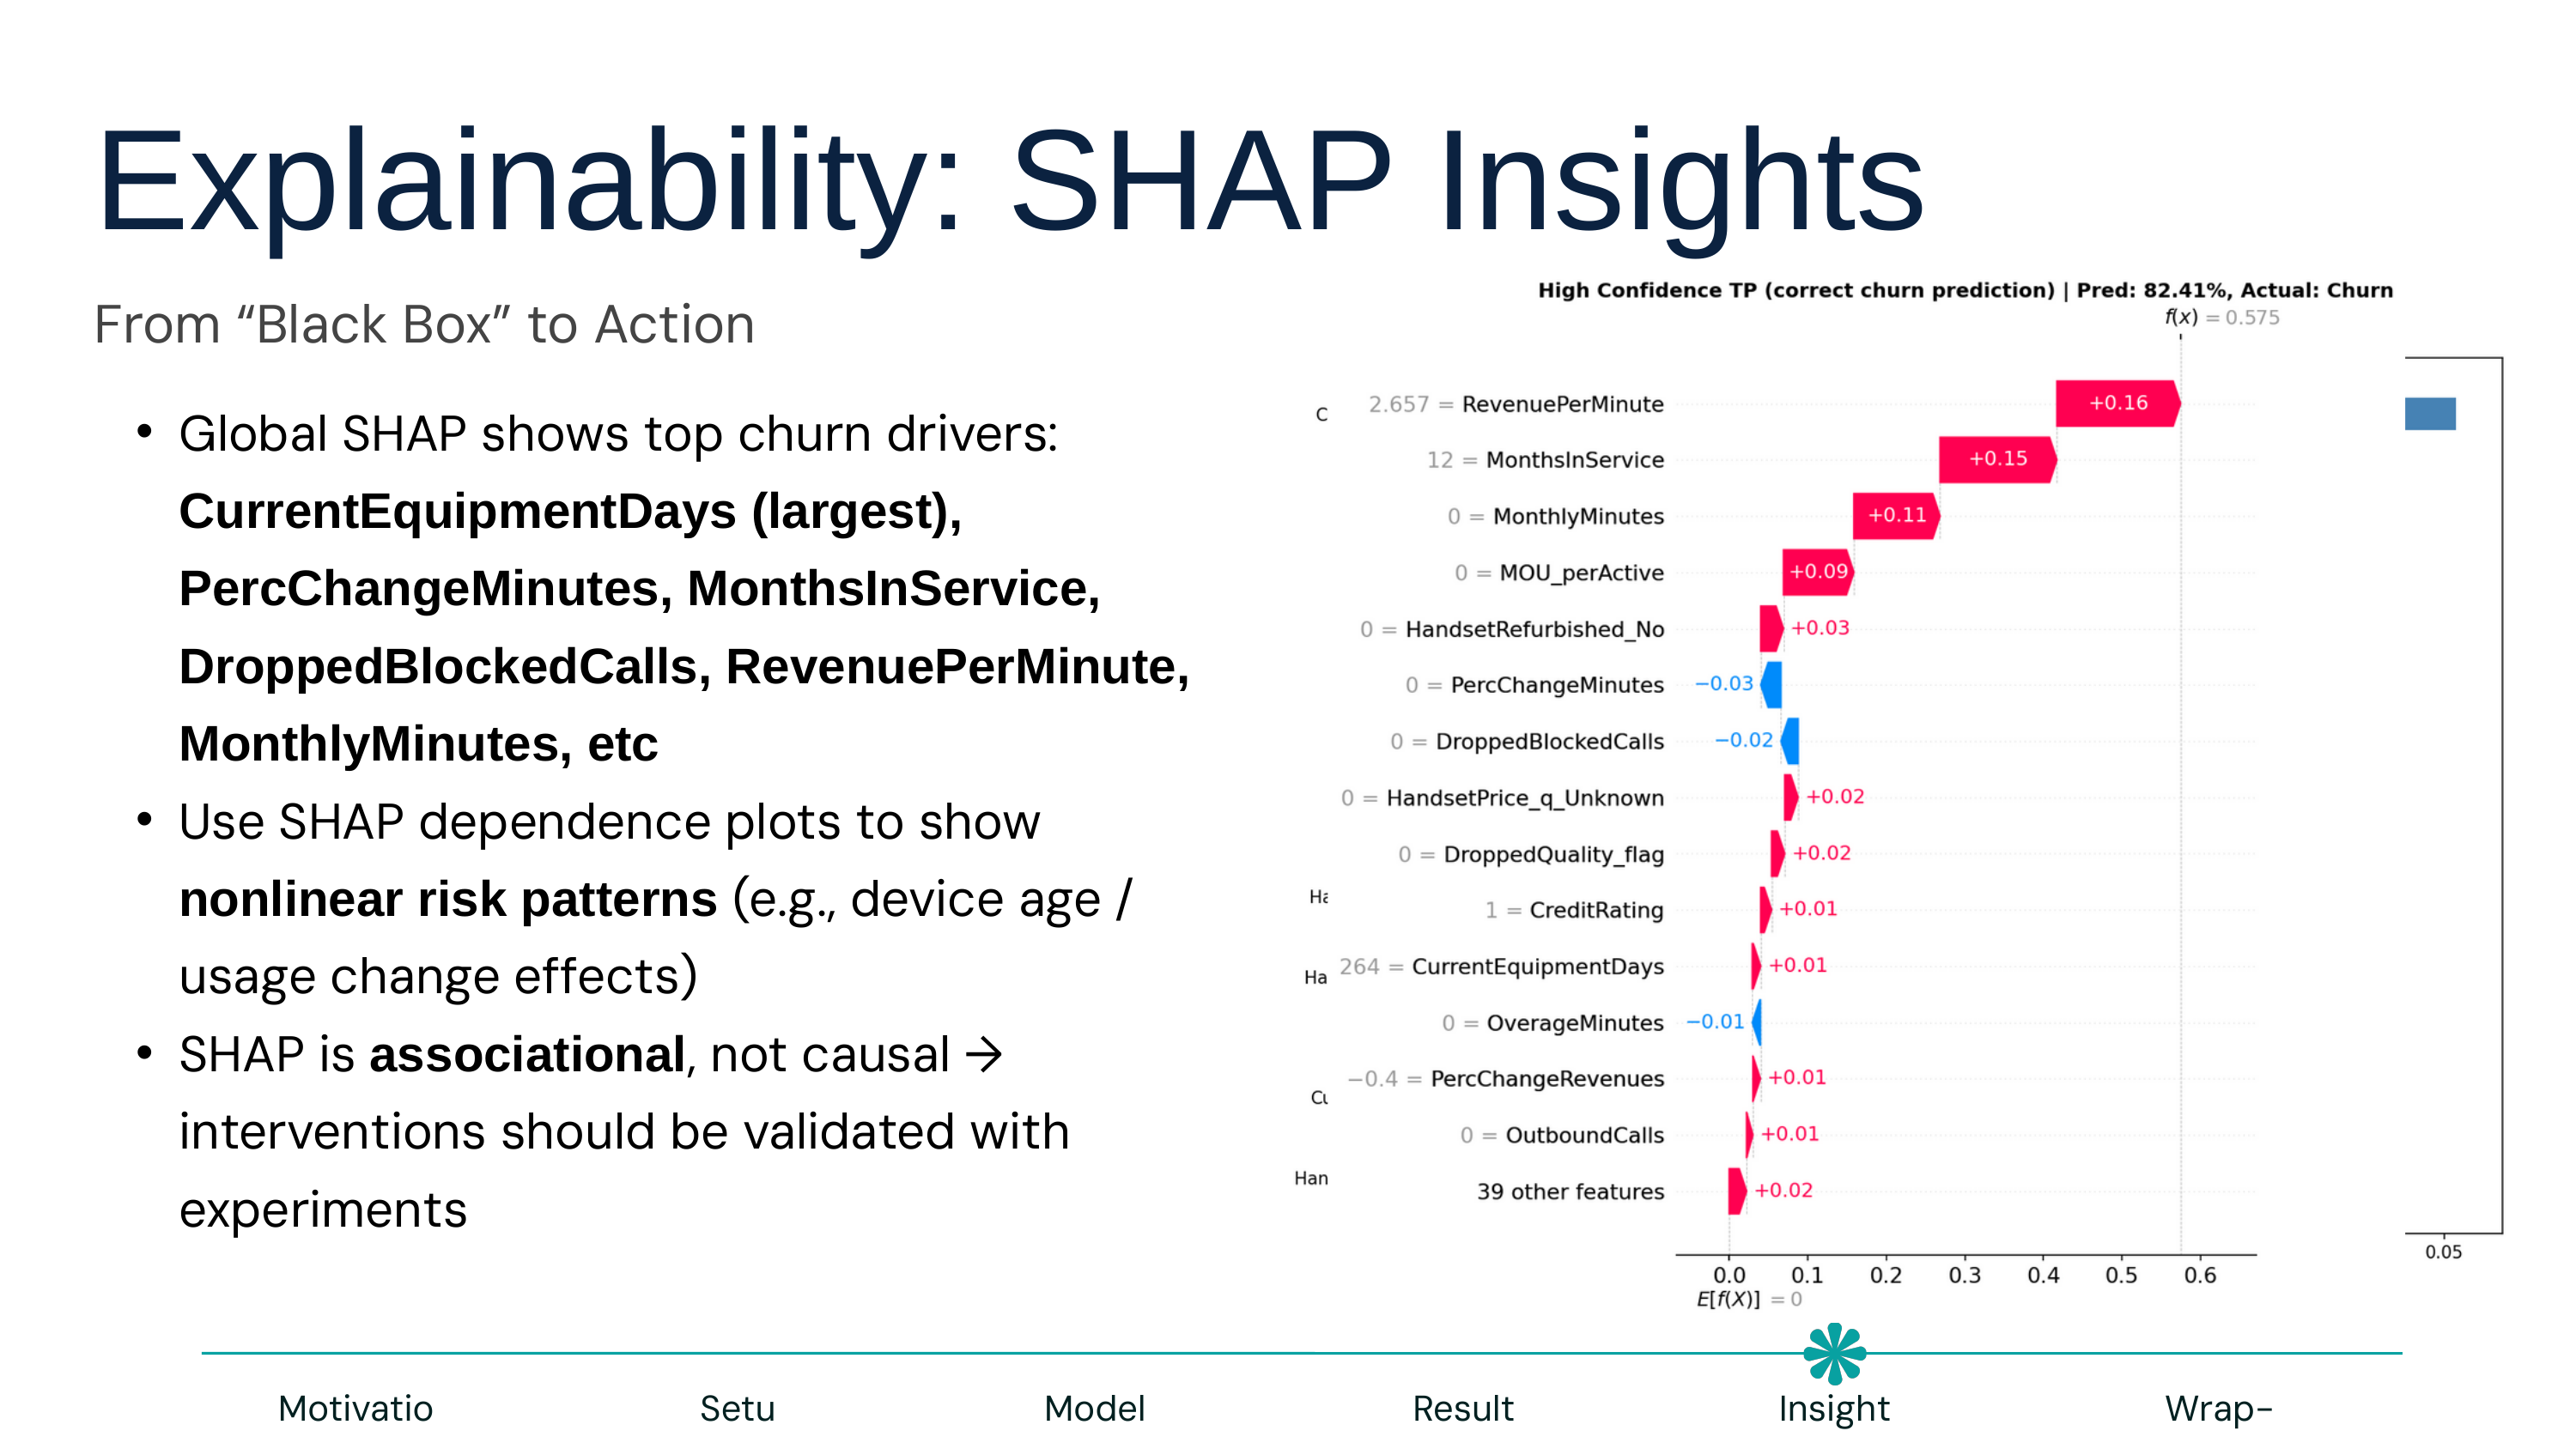

Explainability: SHAP Insights
From “Black Box” to Action

Global SHAP shows top churn drivers: CurrentEquipmentDays (largest), PercChangeMinutes, MonthsInService, DroppedBlockedCalls, RevenuePerMinute, MonthlyMinutes, etc
Use SHAP dependence plots to show nonlinear risk patterns (e.g., device age / usage change effects)
SHAP is associational, not causal → interventions should be validated with experiments

Motivation
Setup
Models
Results
Insights
Wrap-up